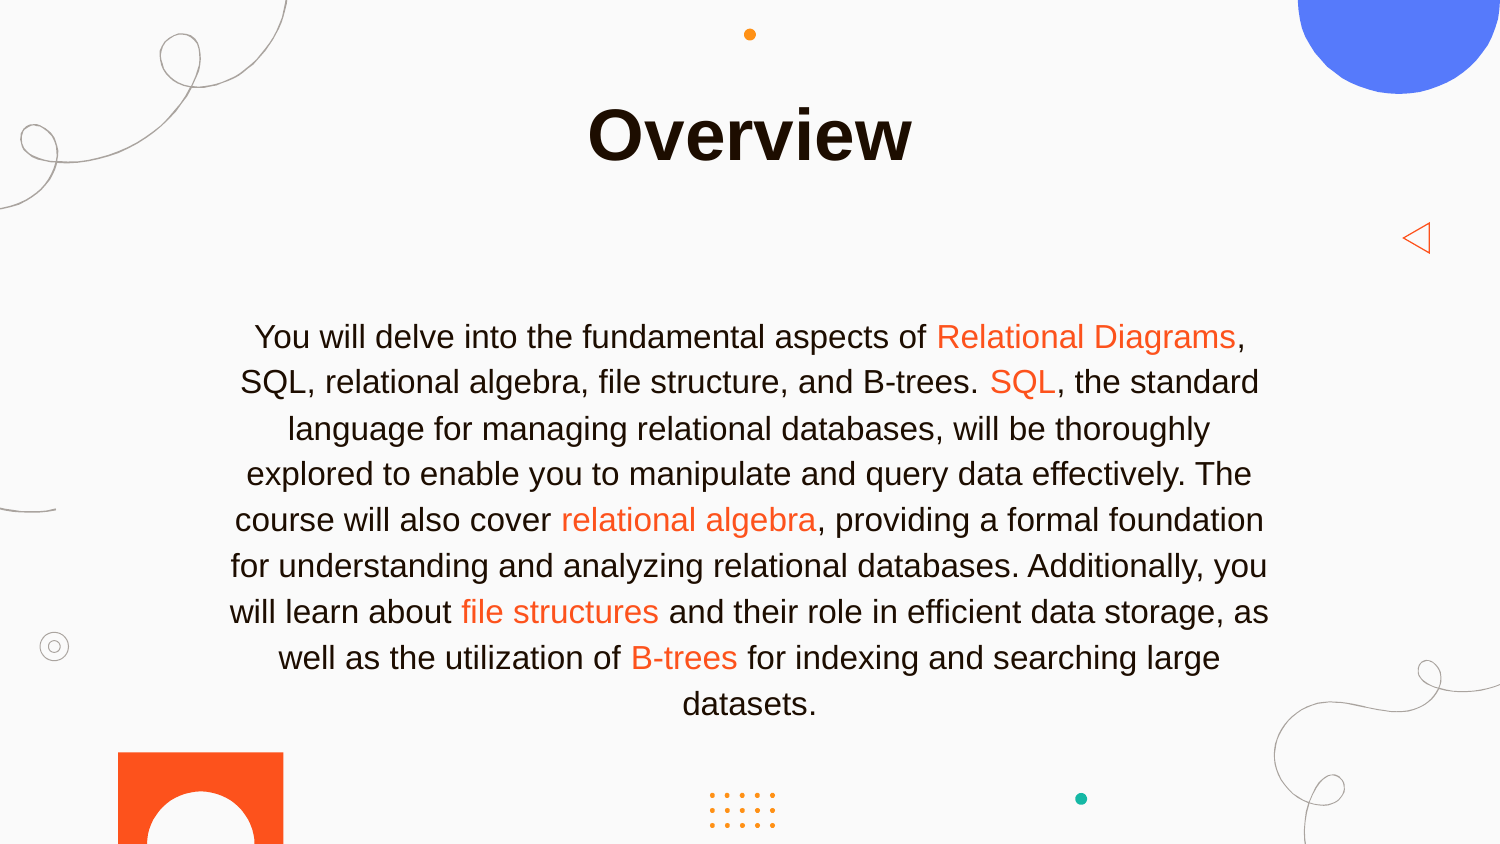

# Overview
You will delve into the fundamental aspects of Relational Diagrams, SQL, relational algebra, file structure, and B-trees. SQL, the standard language for managing relational databases, will be thoroughly explored to enable you to manipulate and query data effectively. The course will also cover relational algebra, providing a formal foundation for understanding and analyzing relational databases. Additionally, you will learn about file structures and their role in efficient data storage, as well as the utilization of B-trees for indexing and searching large datasets.